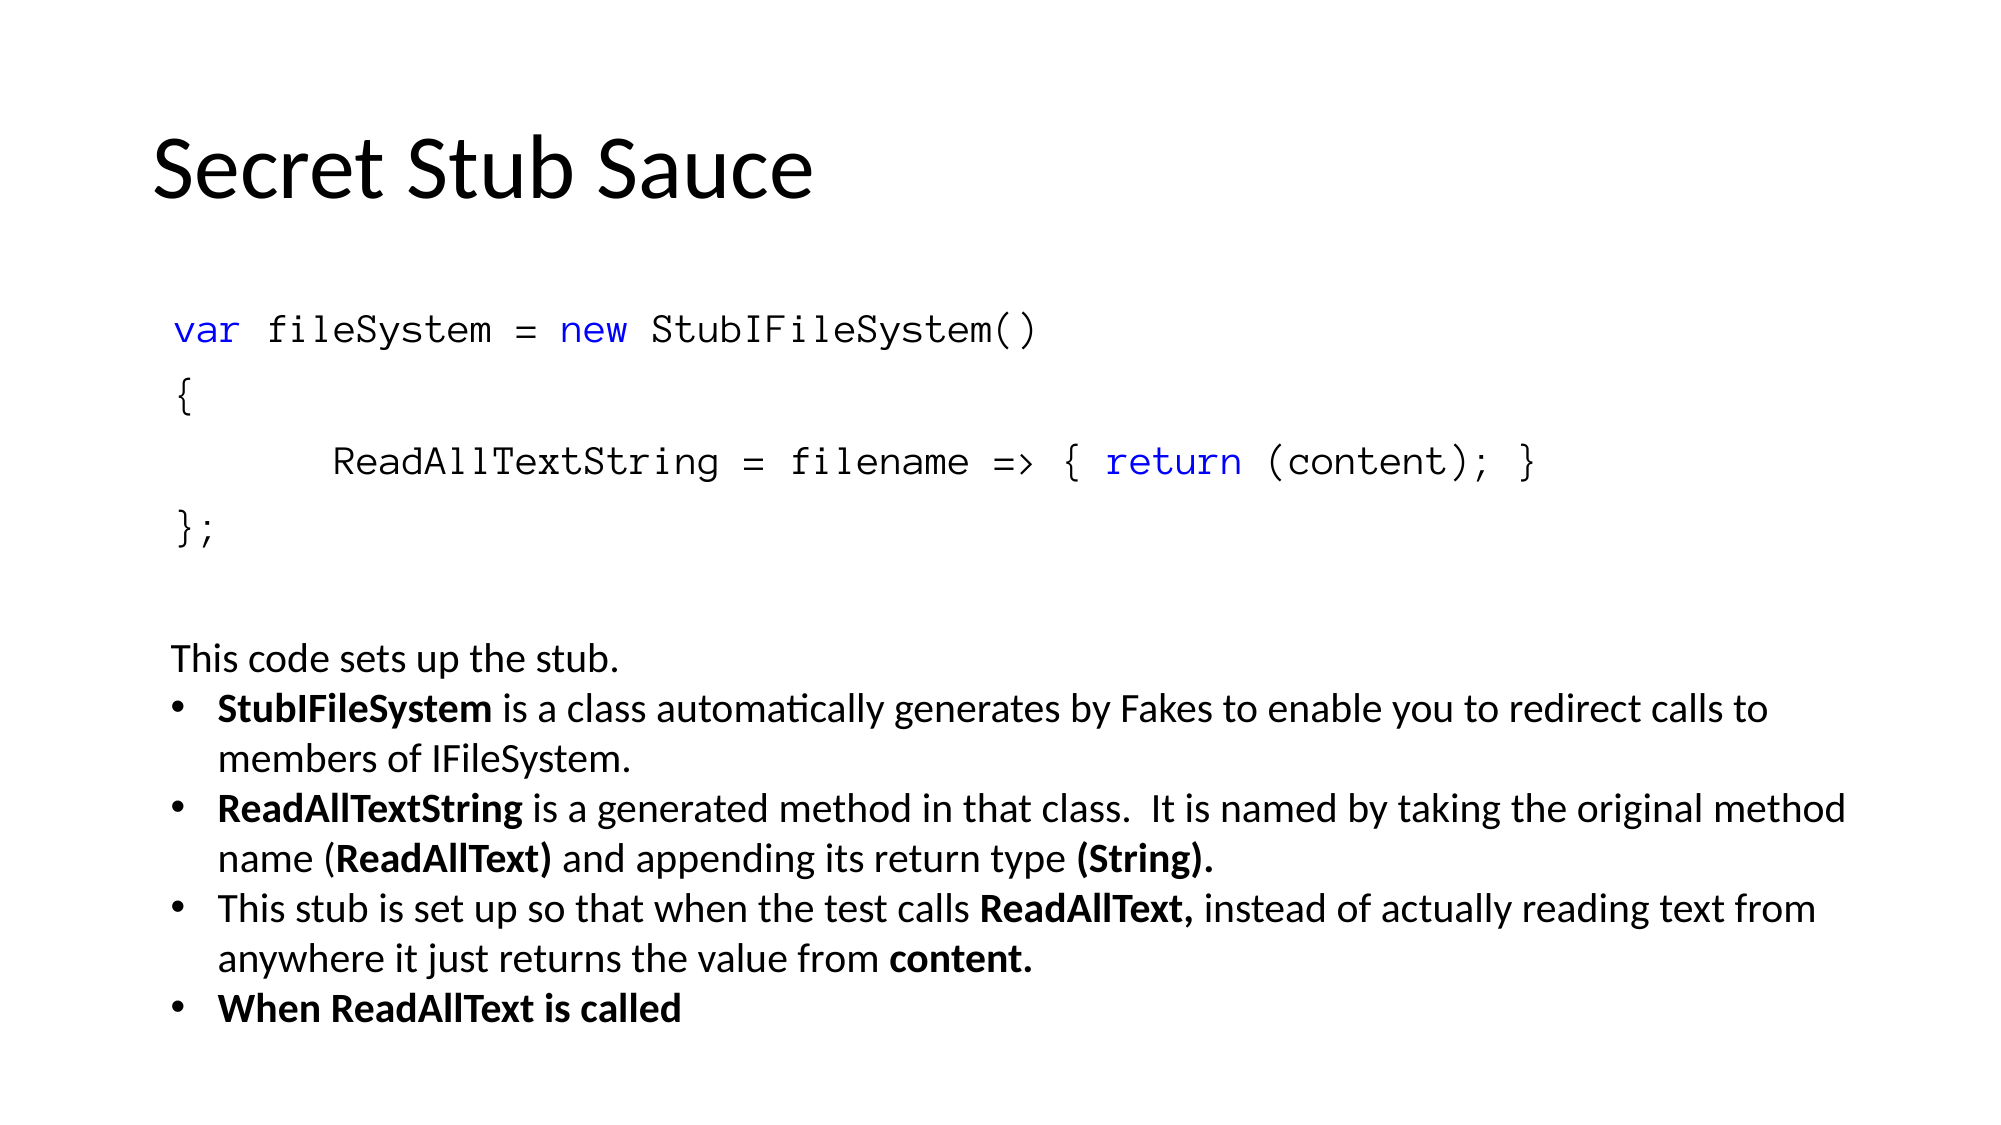

# Secret Stub Sauce
 var fileSystem = new StubIFileSystem()
 {
        ReadAllTextString = filename => { return (content); }
 };
This code sets up the stub.
StubIFileSystem is a class automatically generates by Fakes to enable you to redirect calls to members of IFileSystem.
ReadAllTextString is a generated method in that class.  It is named by taking the original method name (ReadAllText) and appending its return type (String).
This stub is set up so that when the test calls ReadAllText, instead of actually reading text from anywhere it just returns the value from content.
When ReadAllText is called